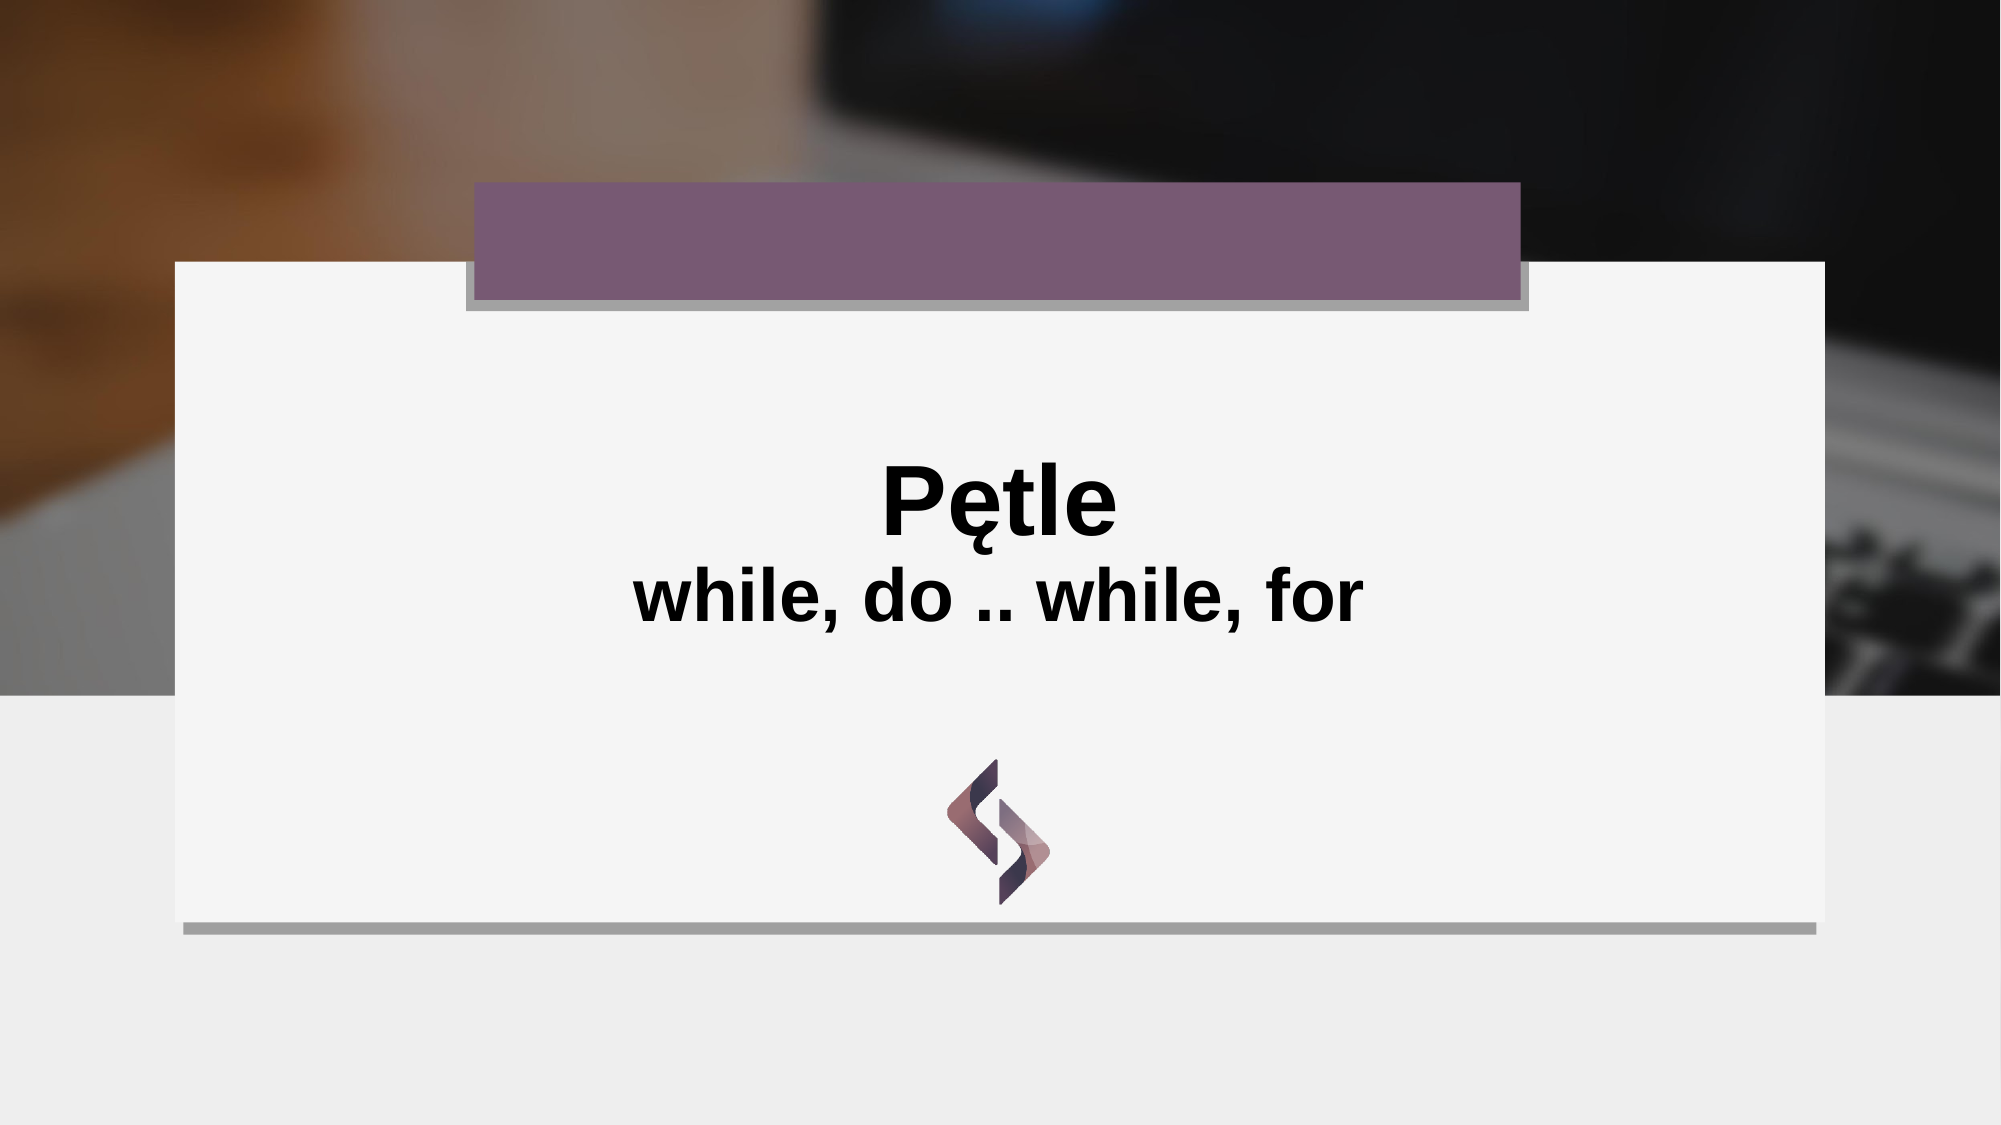

#
Pętle
while, do .. while, for